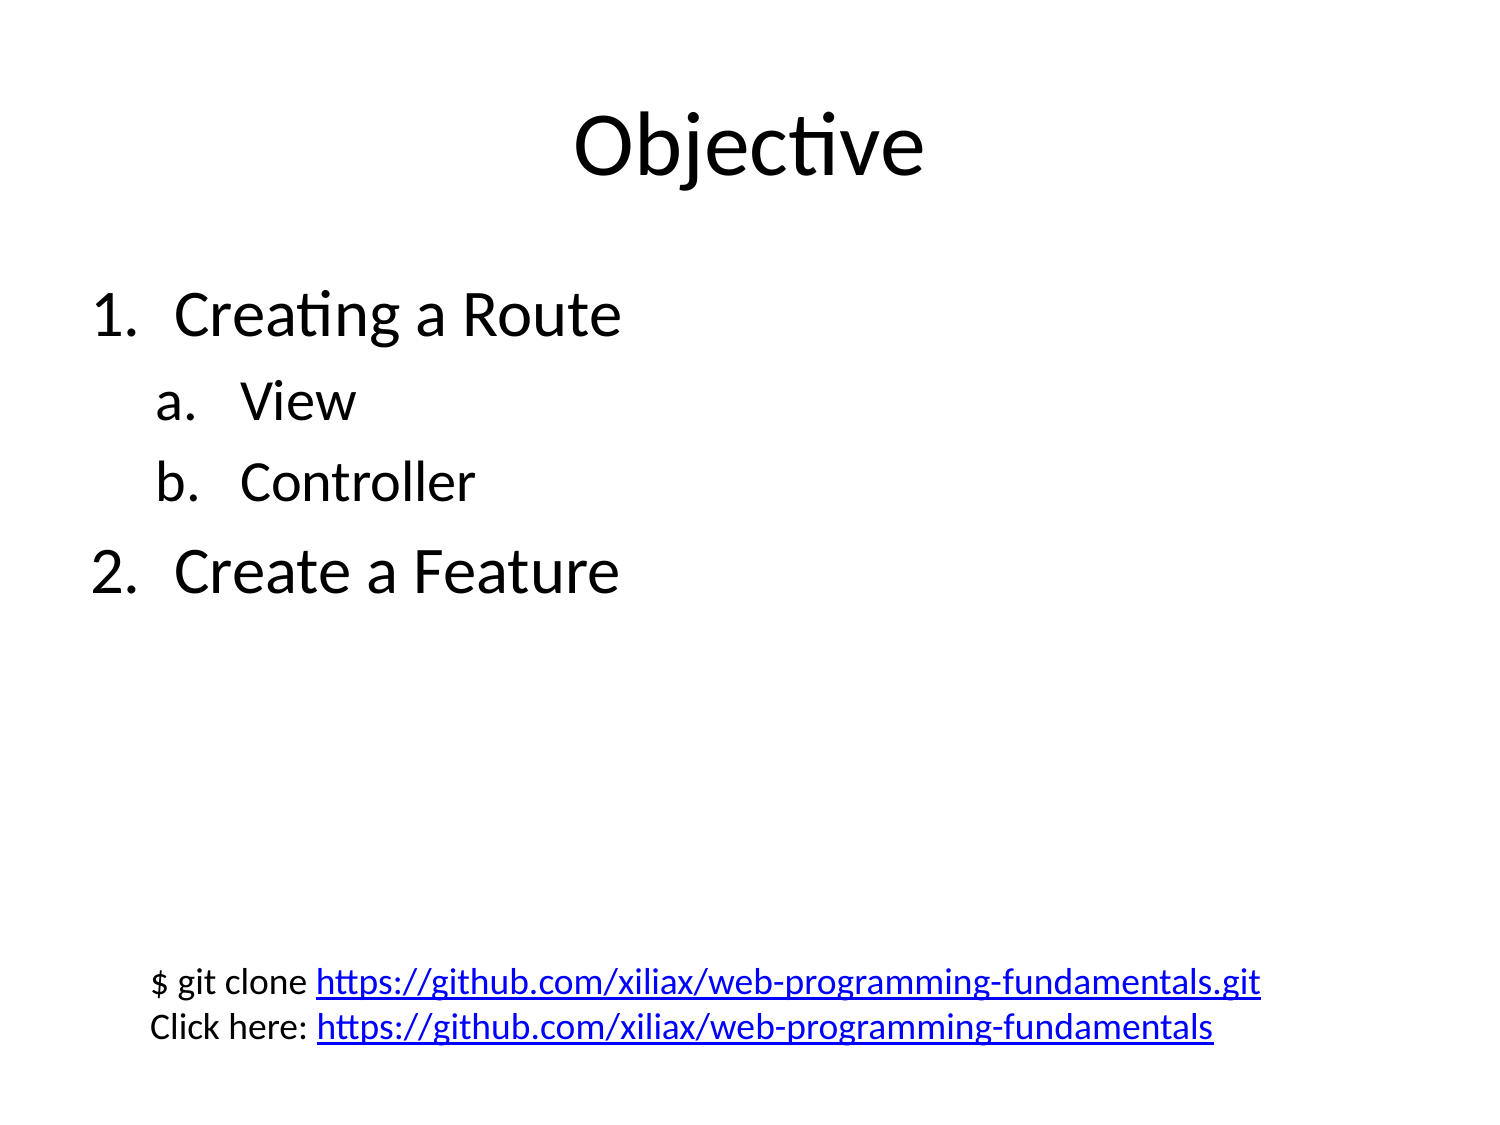

# Objective
Creating a Route
View
Controller
Create a Feature
$ git clone https://github.com/xiliax/web-programming-fundamentals.git
Click here: https://github.com/xiliax/web-programming-fundamentals